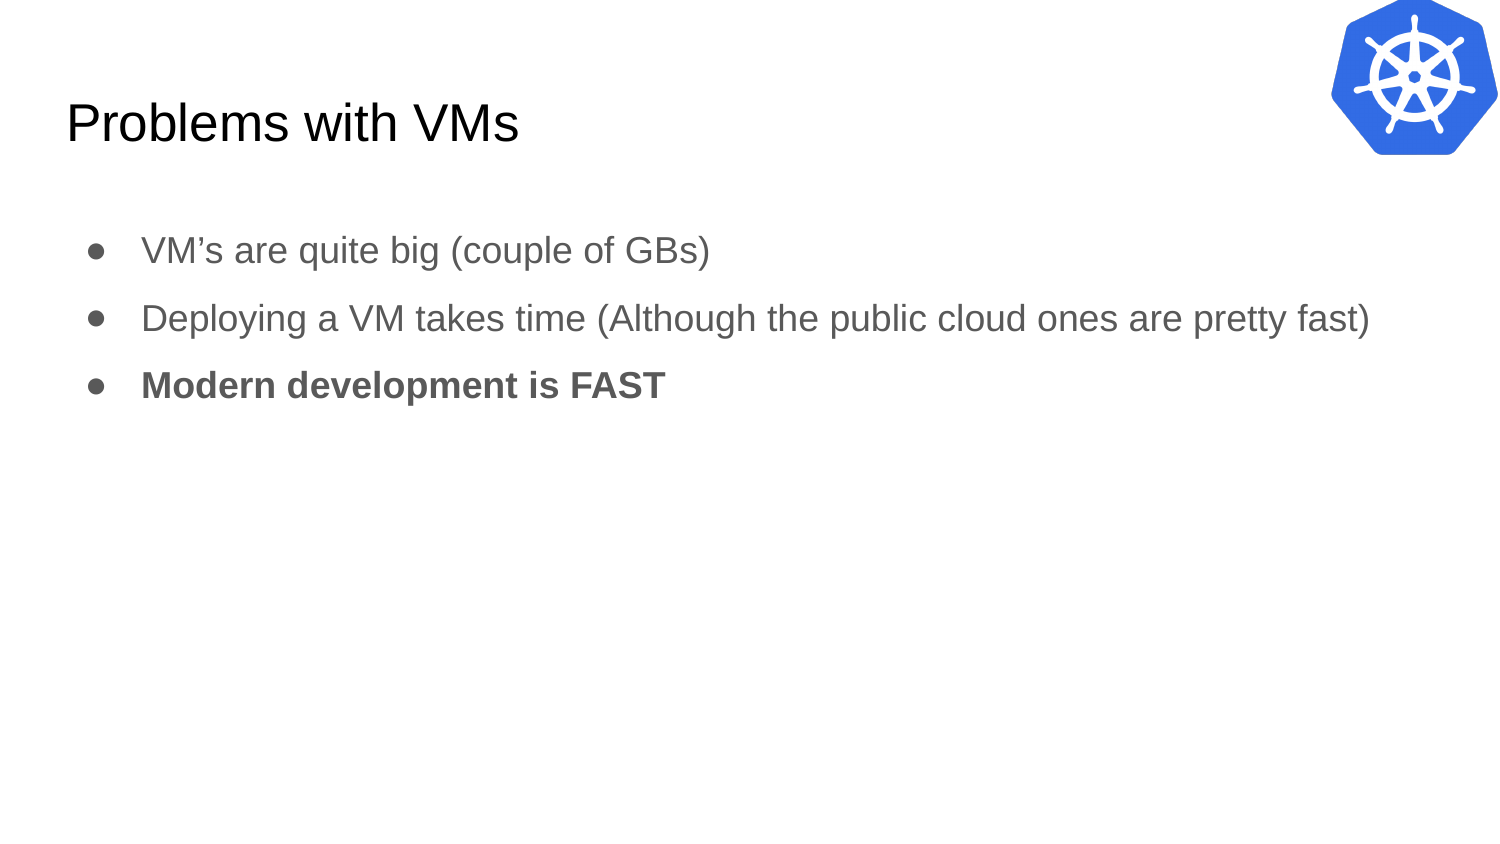

# Problems with VMs
VM’s are quite big (couple of GBs)
Deploying a VM takes time (Although the public cloud ones are pretty fast)
Modern development is FAST